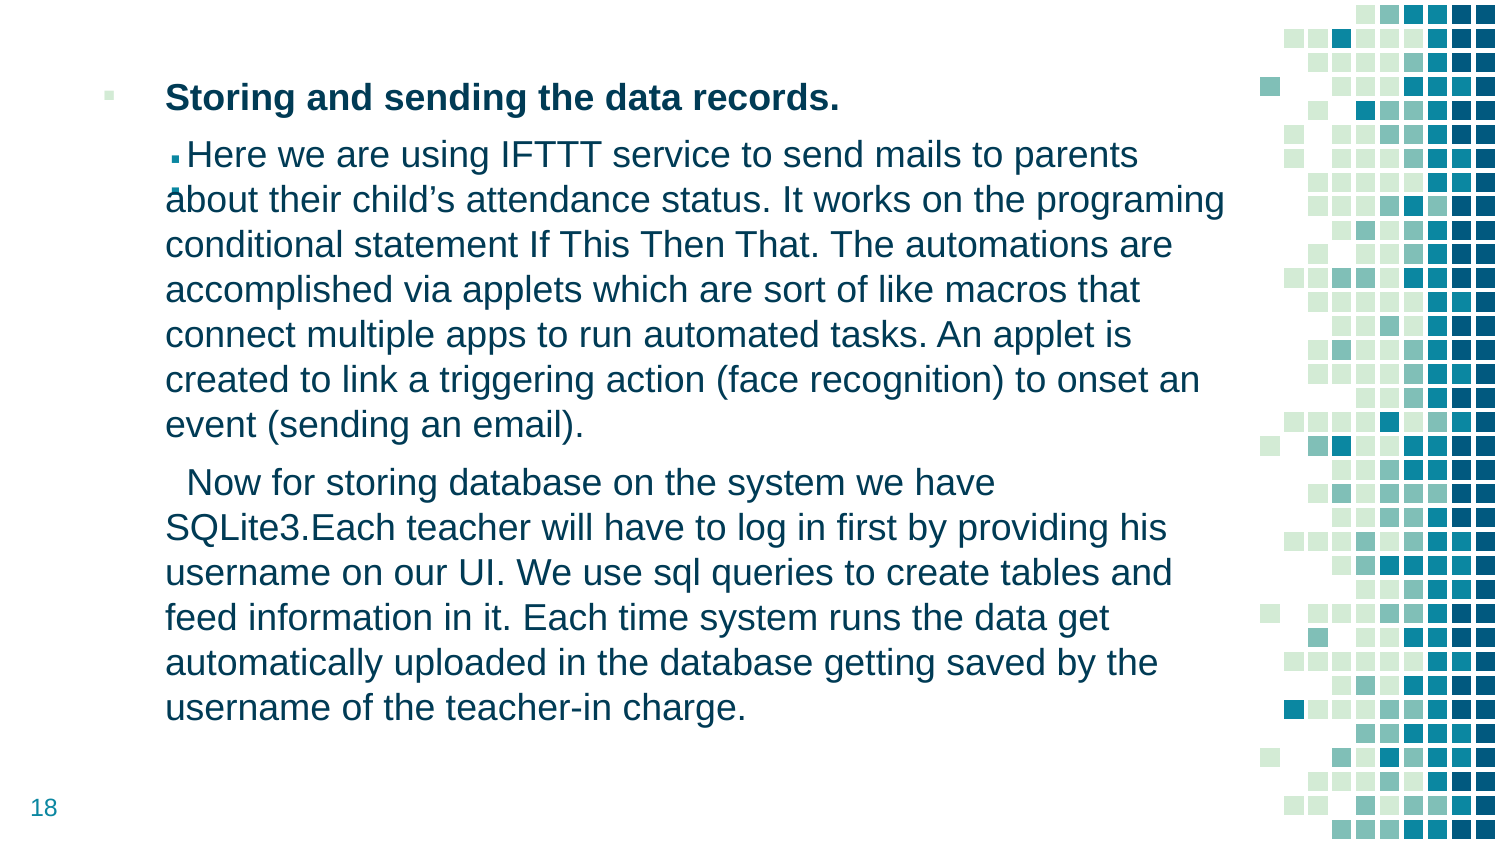

Storing and sending the data records.
        Here we are using IFTTT service to send mails to parents about their child’s attendance status. It works on the programing conditional statement If This Then That. The automations are accomplished via applets which are sort of like macros that connect multiple apps to run automated tasks. An applet is created to link a triggering action (face recognition) to onset an event (sending an email).
        Now for storing database on the system we have SQLite3.Each teacher will have to log in first by providing his username on our UI. We use sql queries to create tables and feed information in it. Each time system runs the data get automatically uploaded in the database getting saved by the username of the teacher-in charge.
# :
18